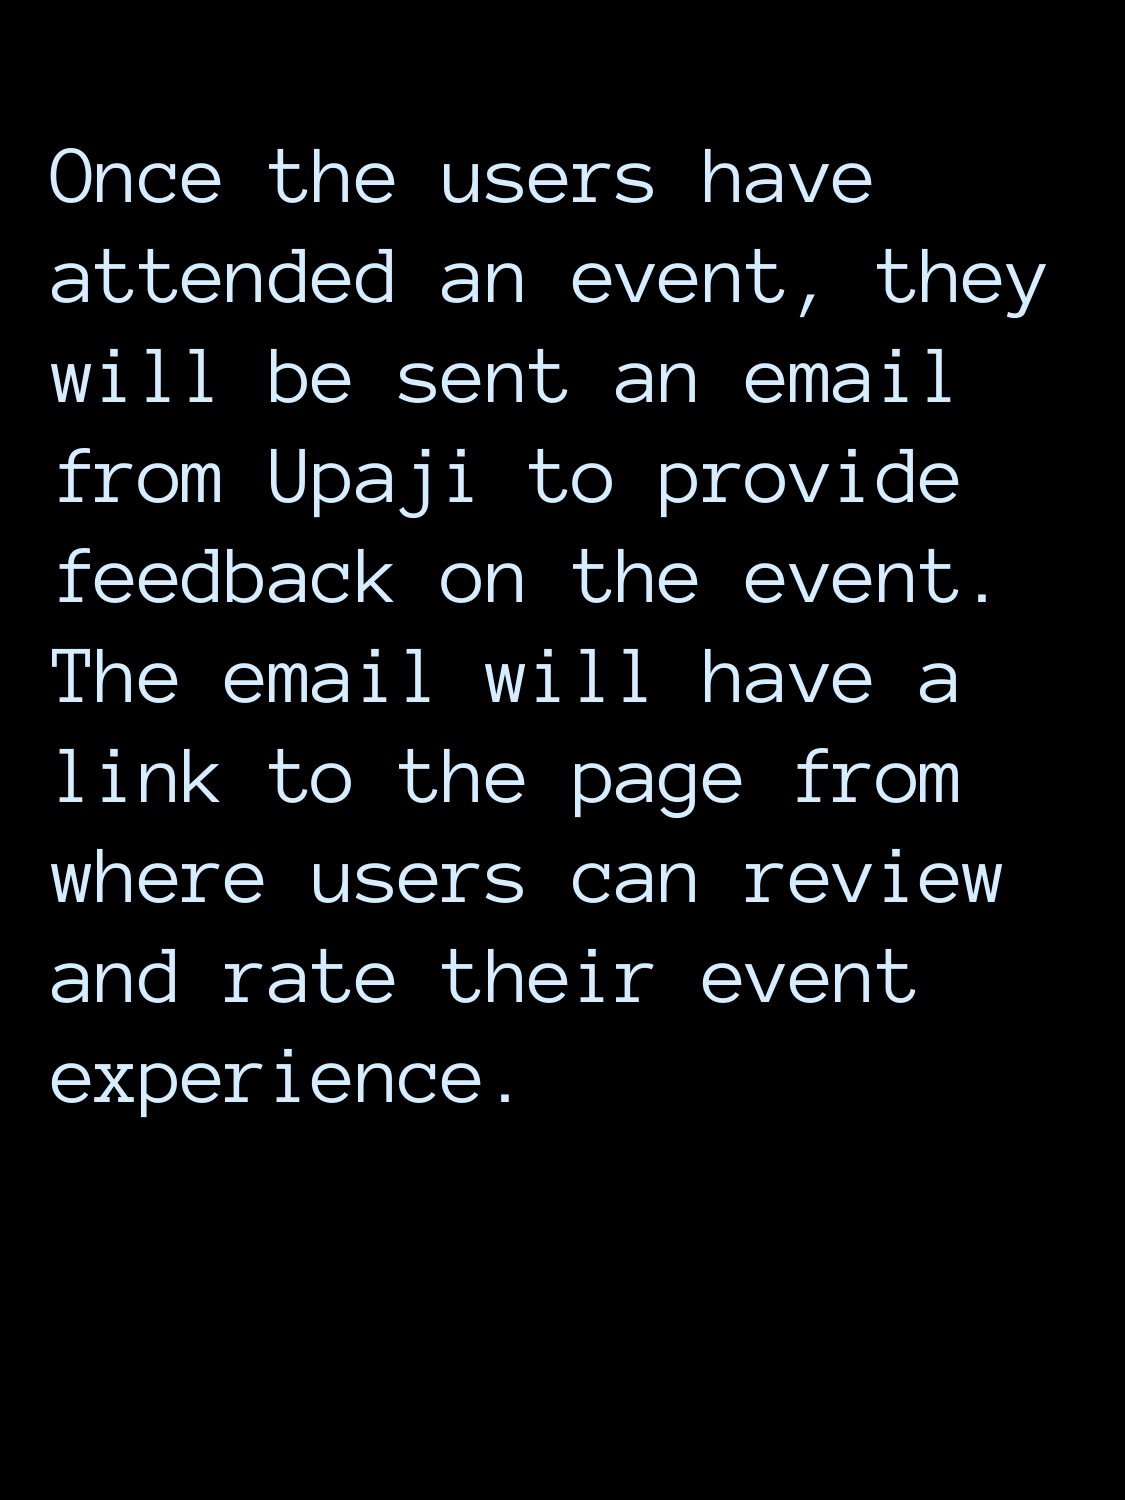

# Once the users have attended an event, they will be sent an email from Upaji to provide feedback on the event. The email will have a link to the page from where users can review and rate their event experience.